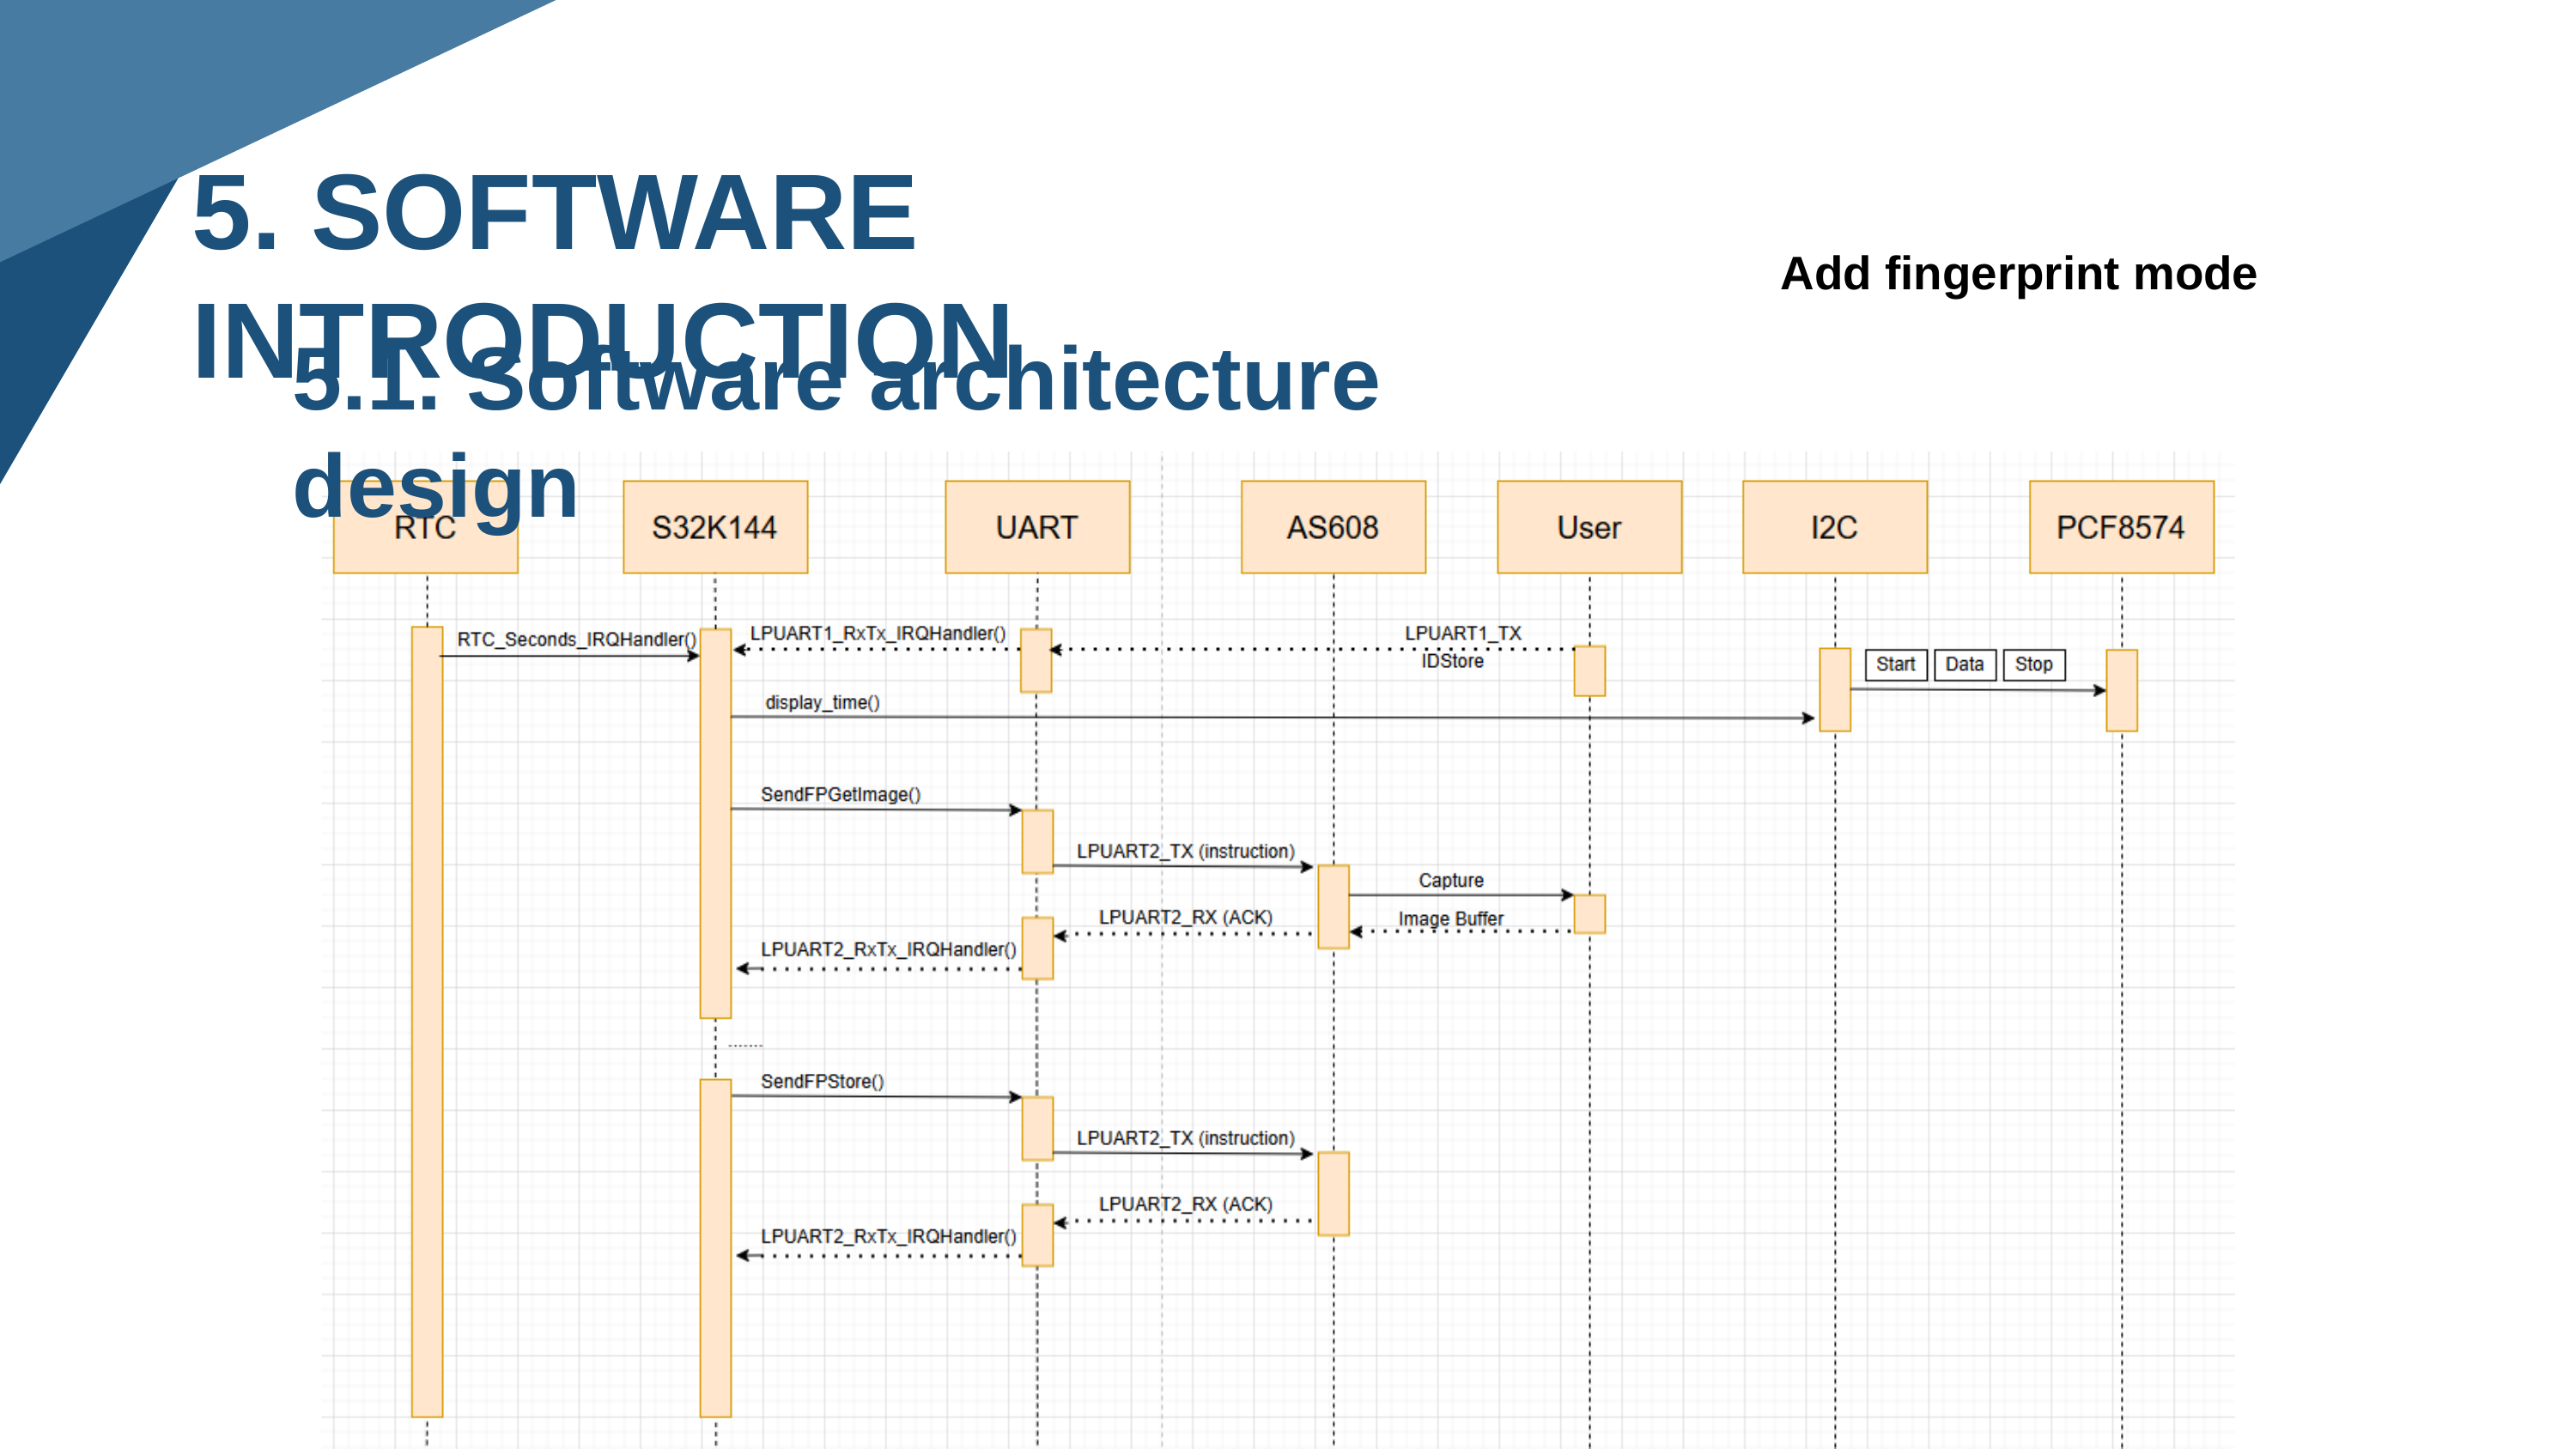

5. SOFTWARE INTRODUCTION
Add fingerprint mode
5.1. Software architecture design